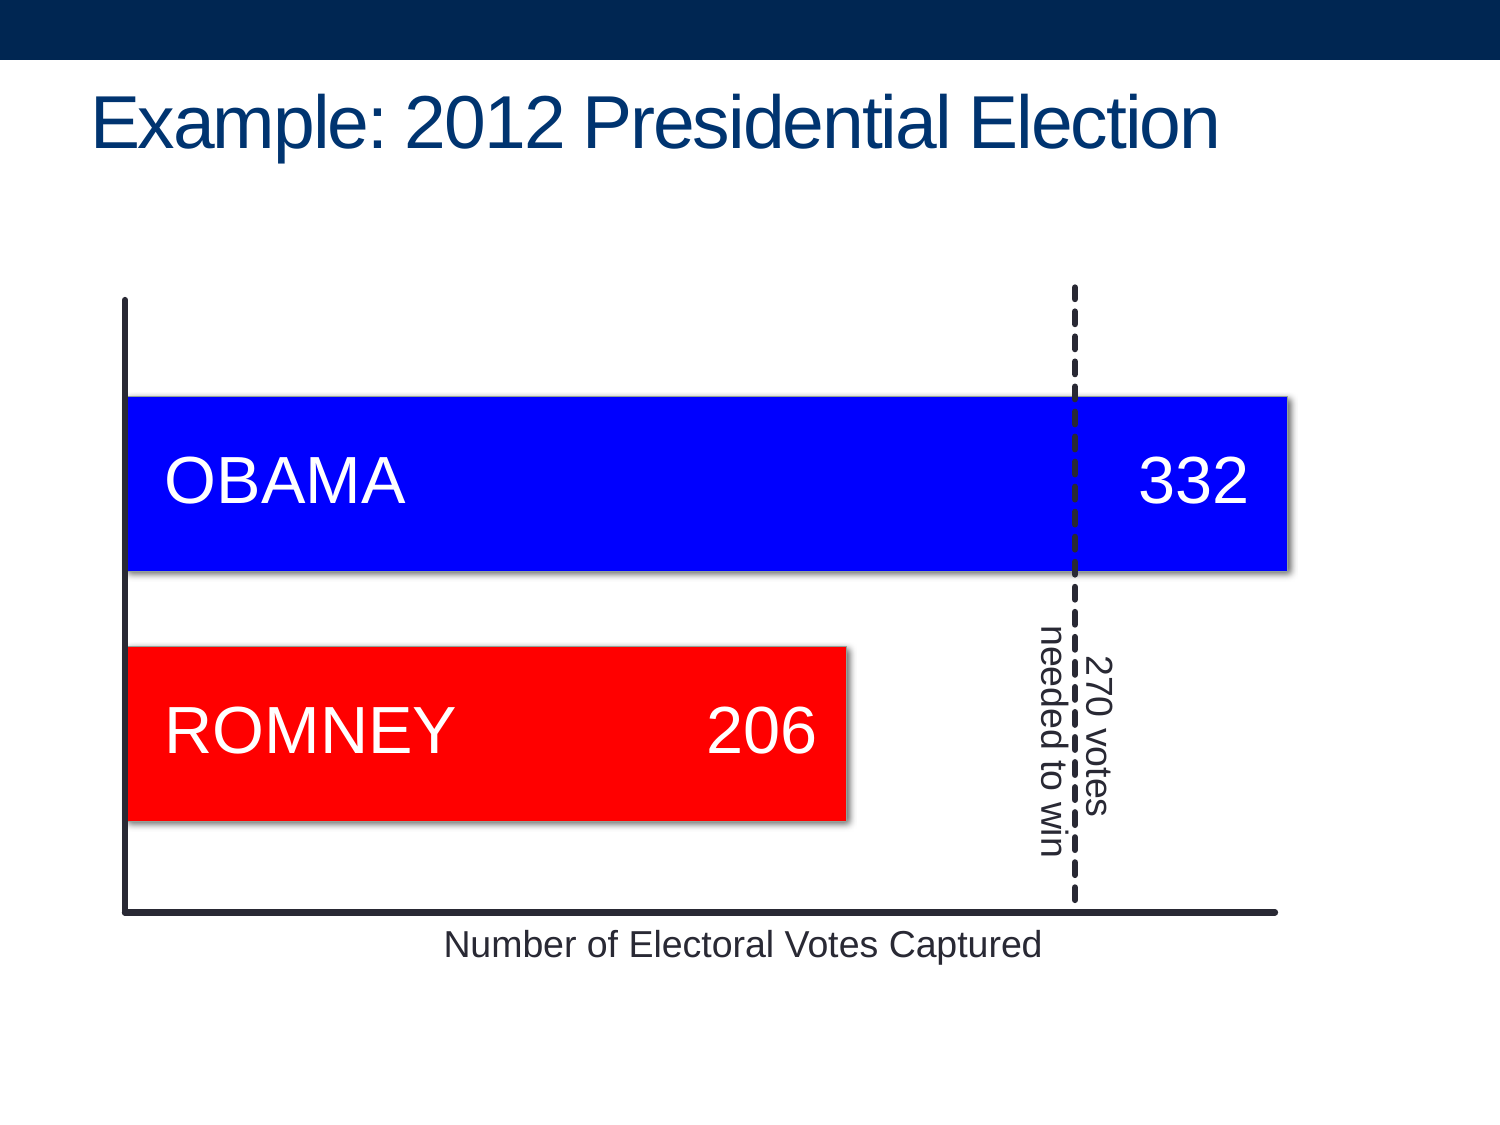

# Example: 2012 Presidential Election

OBAMA					    332

ROMNEY		     206
270 votes
needed to win
Number of Electoral Votes Captured